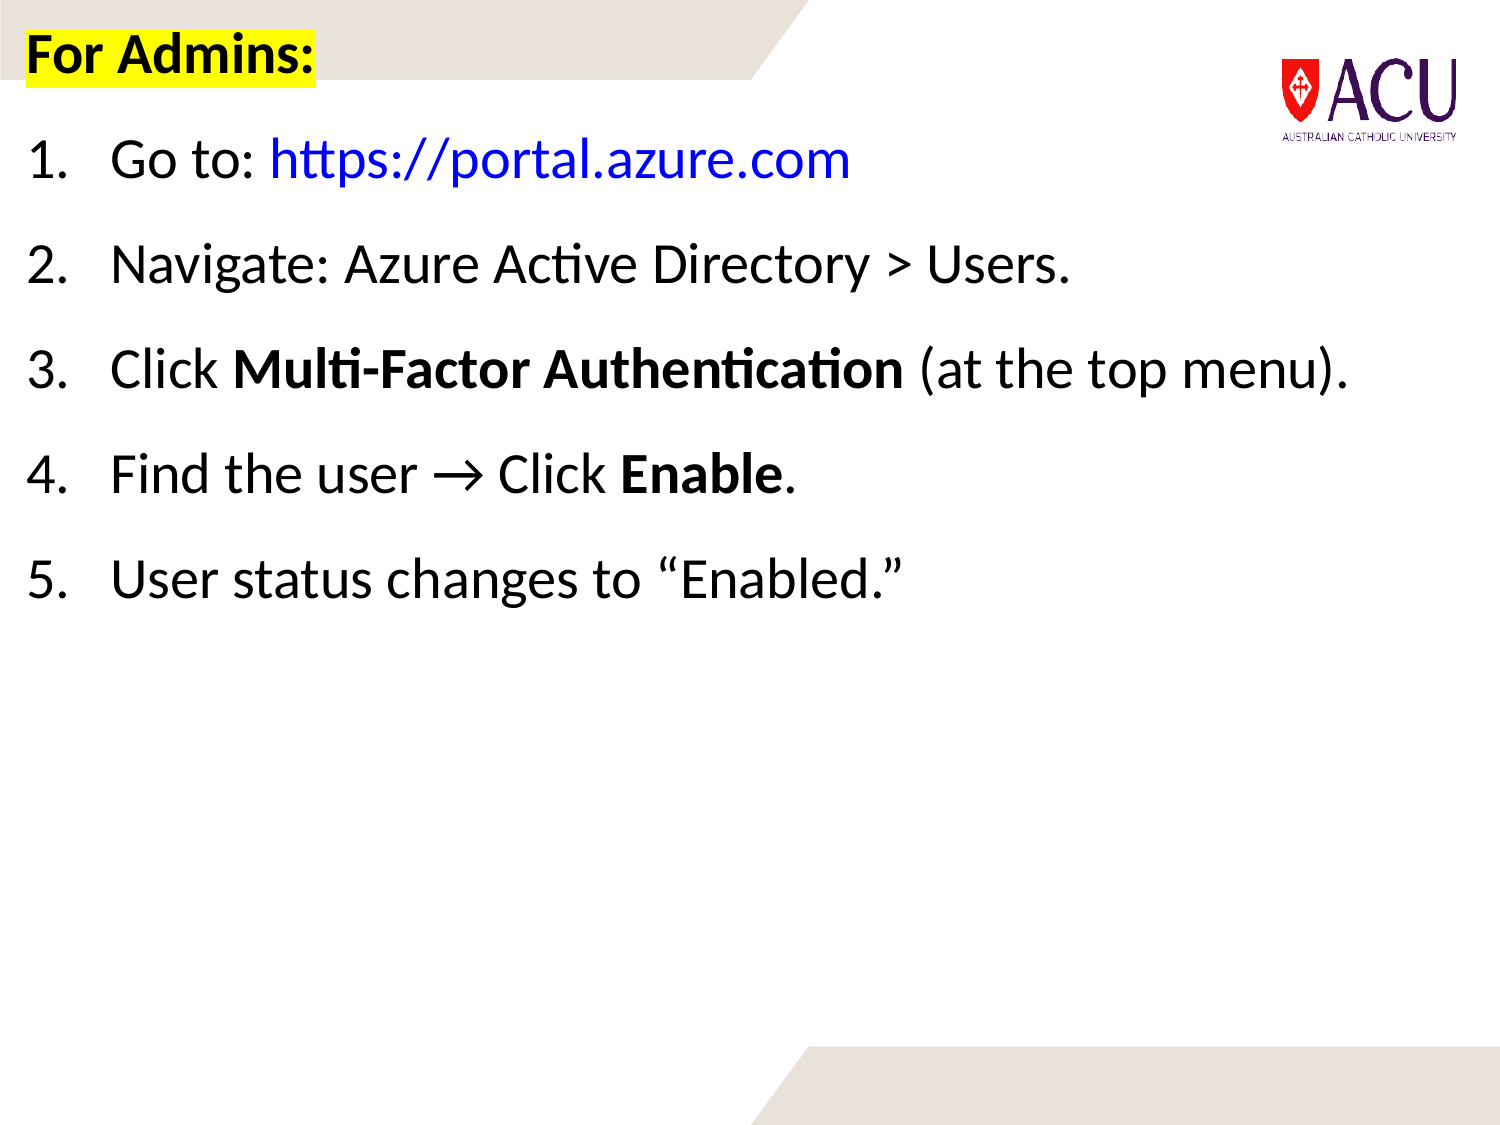

For Admins:
Go to: https://portal.azure.com
Navigate: Azure Active Directory > Users.
Click Multi-Factor Authentication (at the top menu).
Find the user → Click Enable.
User status changes to “Enabled.”